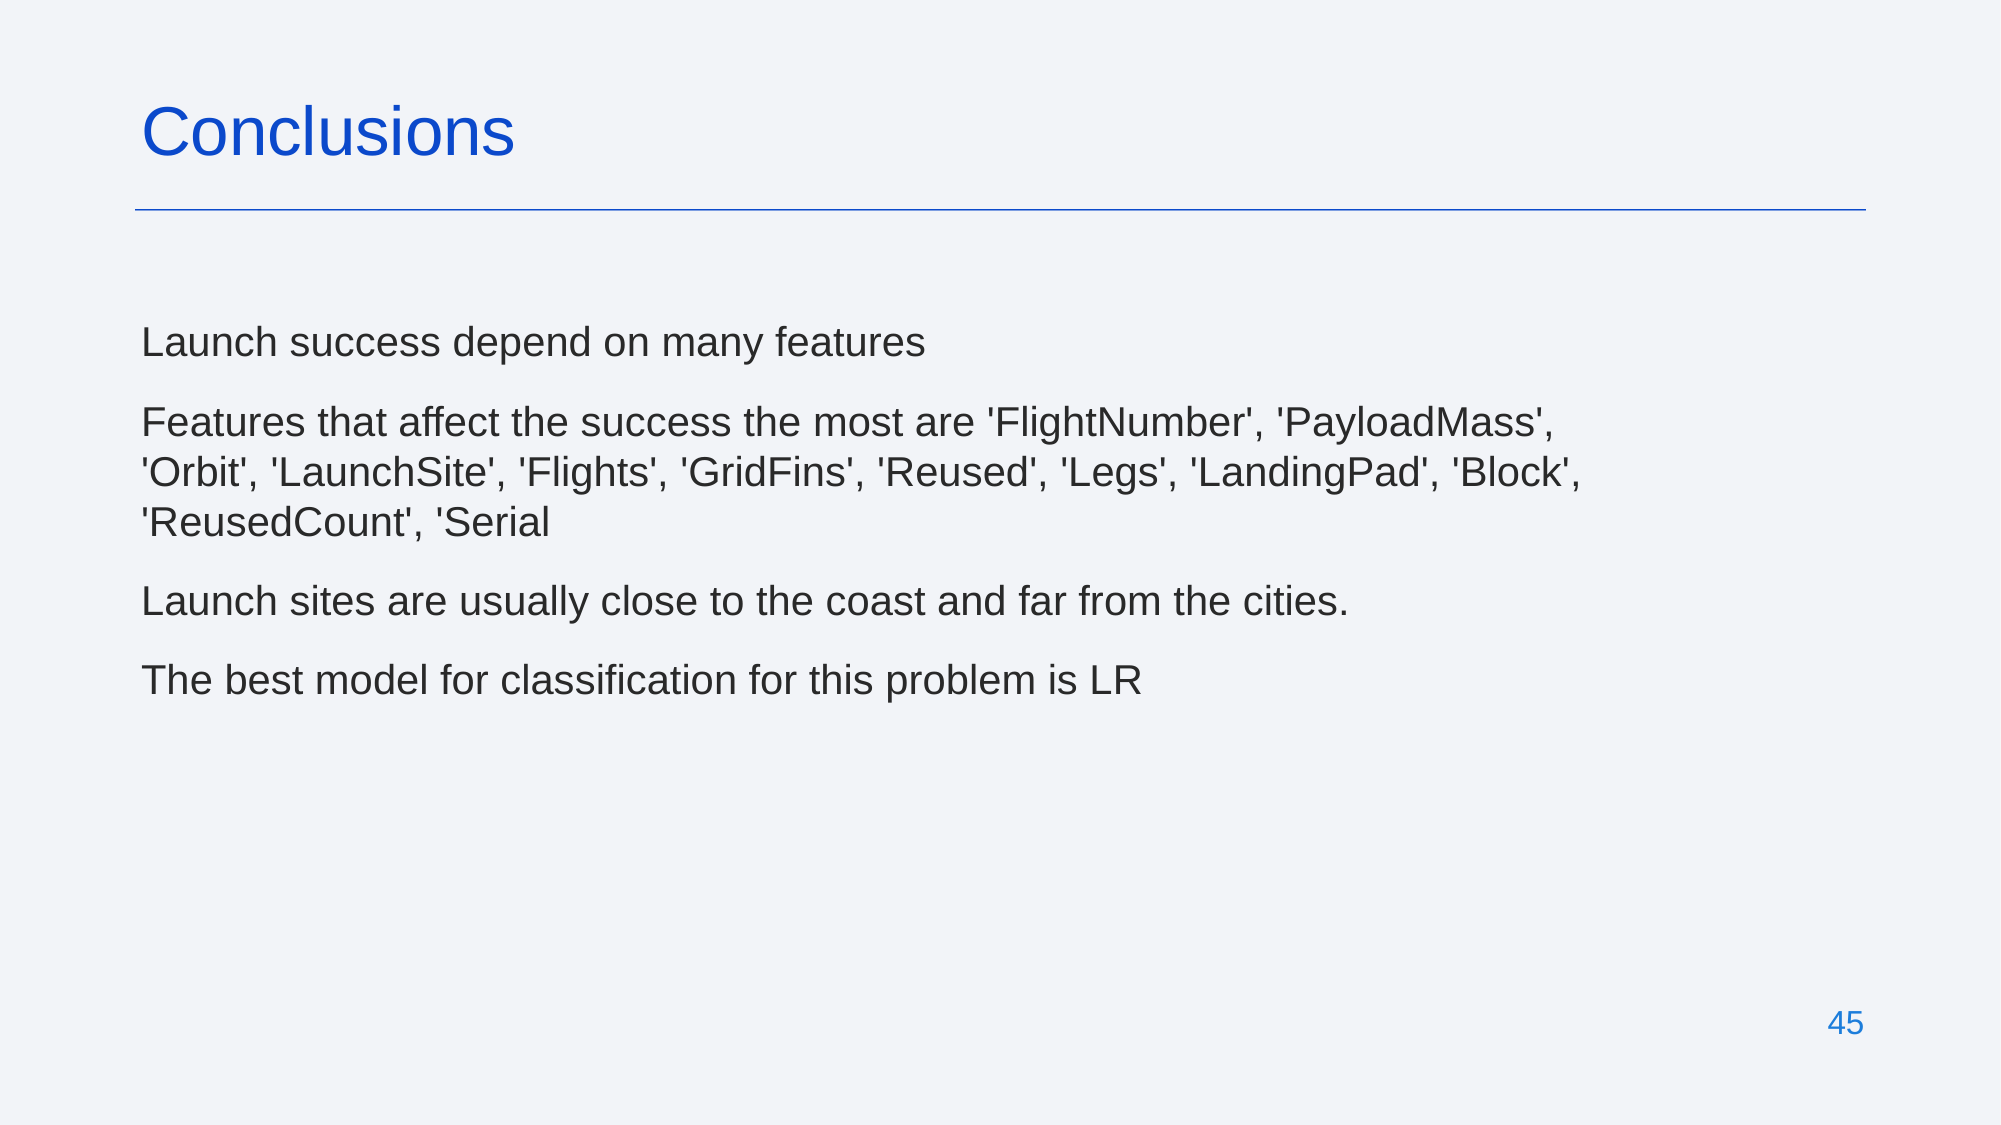

Conclusions
Launch success depend on many features
Features that affect the success the most are 'FlightNumber', 'PayloadMass', 'Orbit', 'LaunchSite', 'Flights', 'GridFins', 'Reused', 'Legs', 'LandingPad', 'Block', 'ReusedCount', 'Serial
Launch sites are usually close to the coast and far from the cities.
The best model for classification for this problem is LR
45